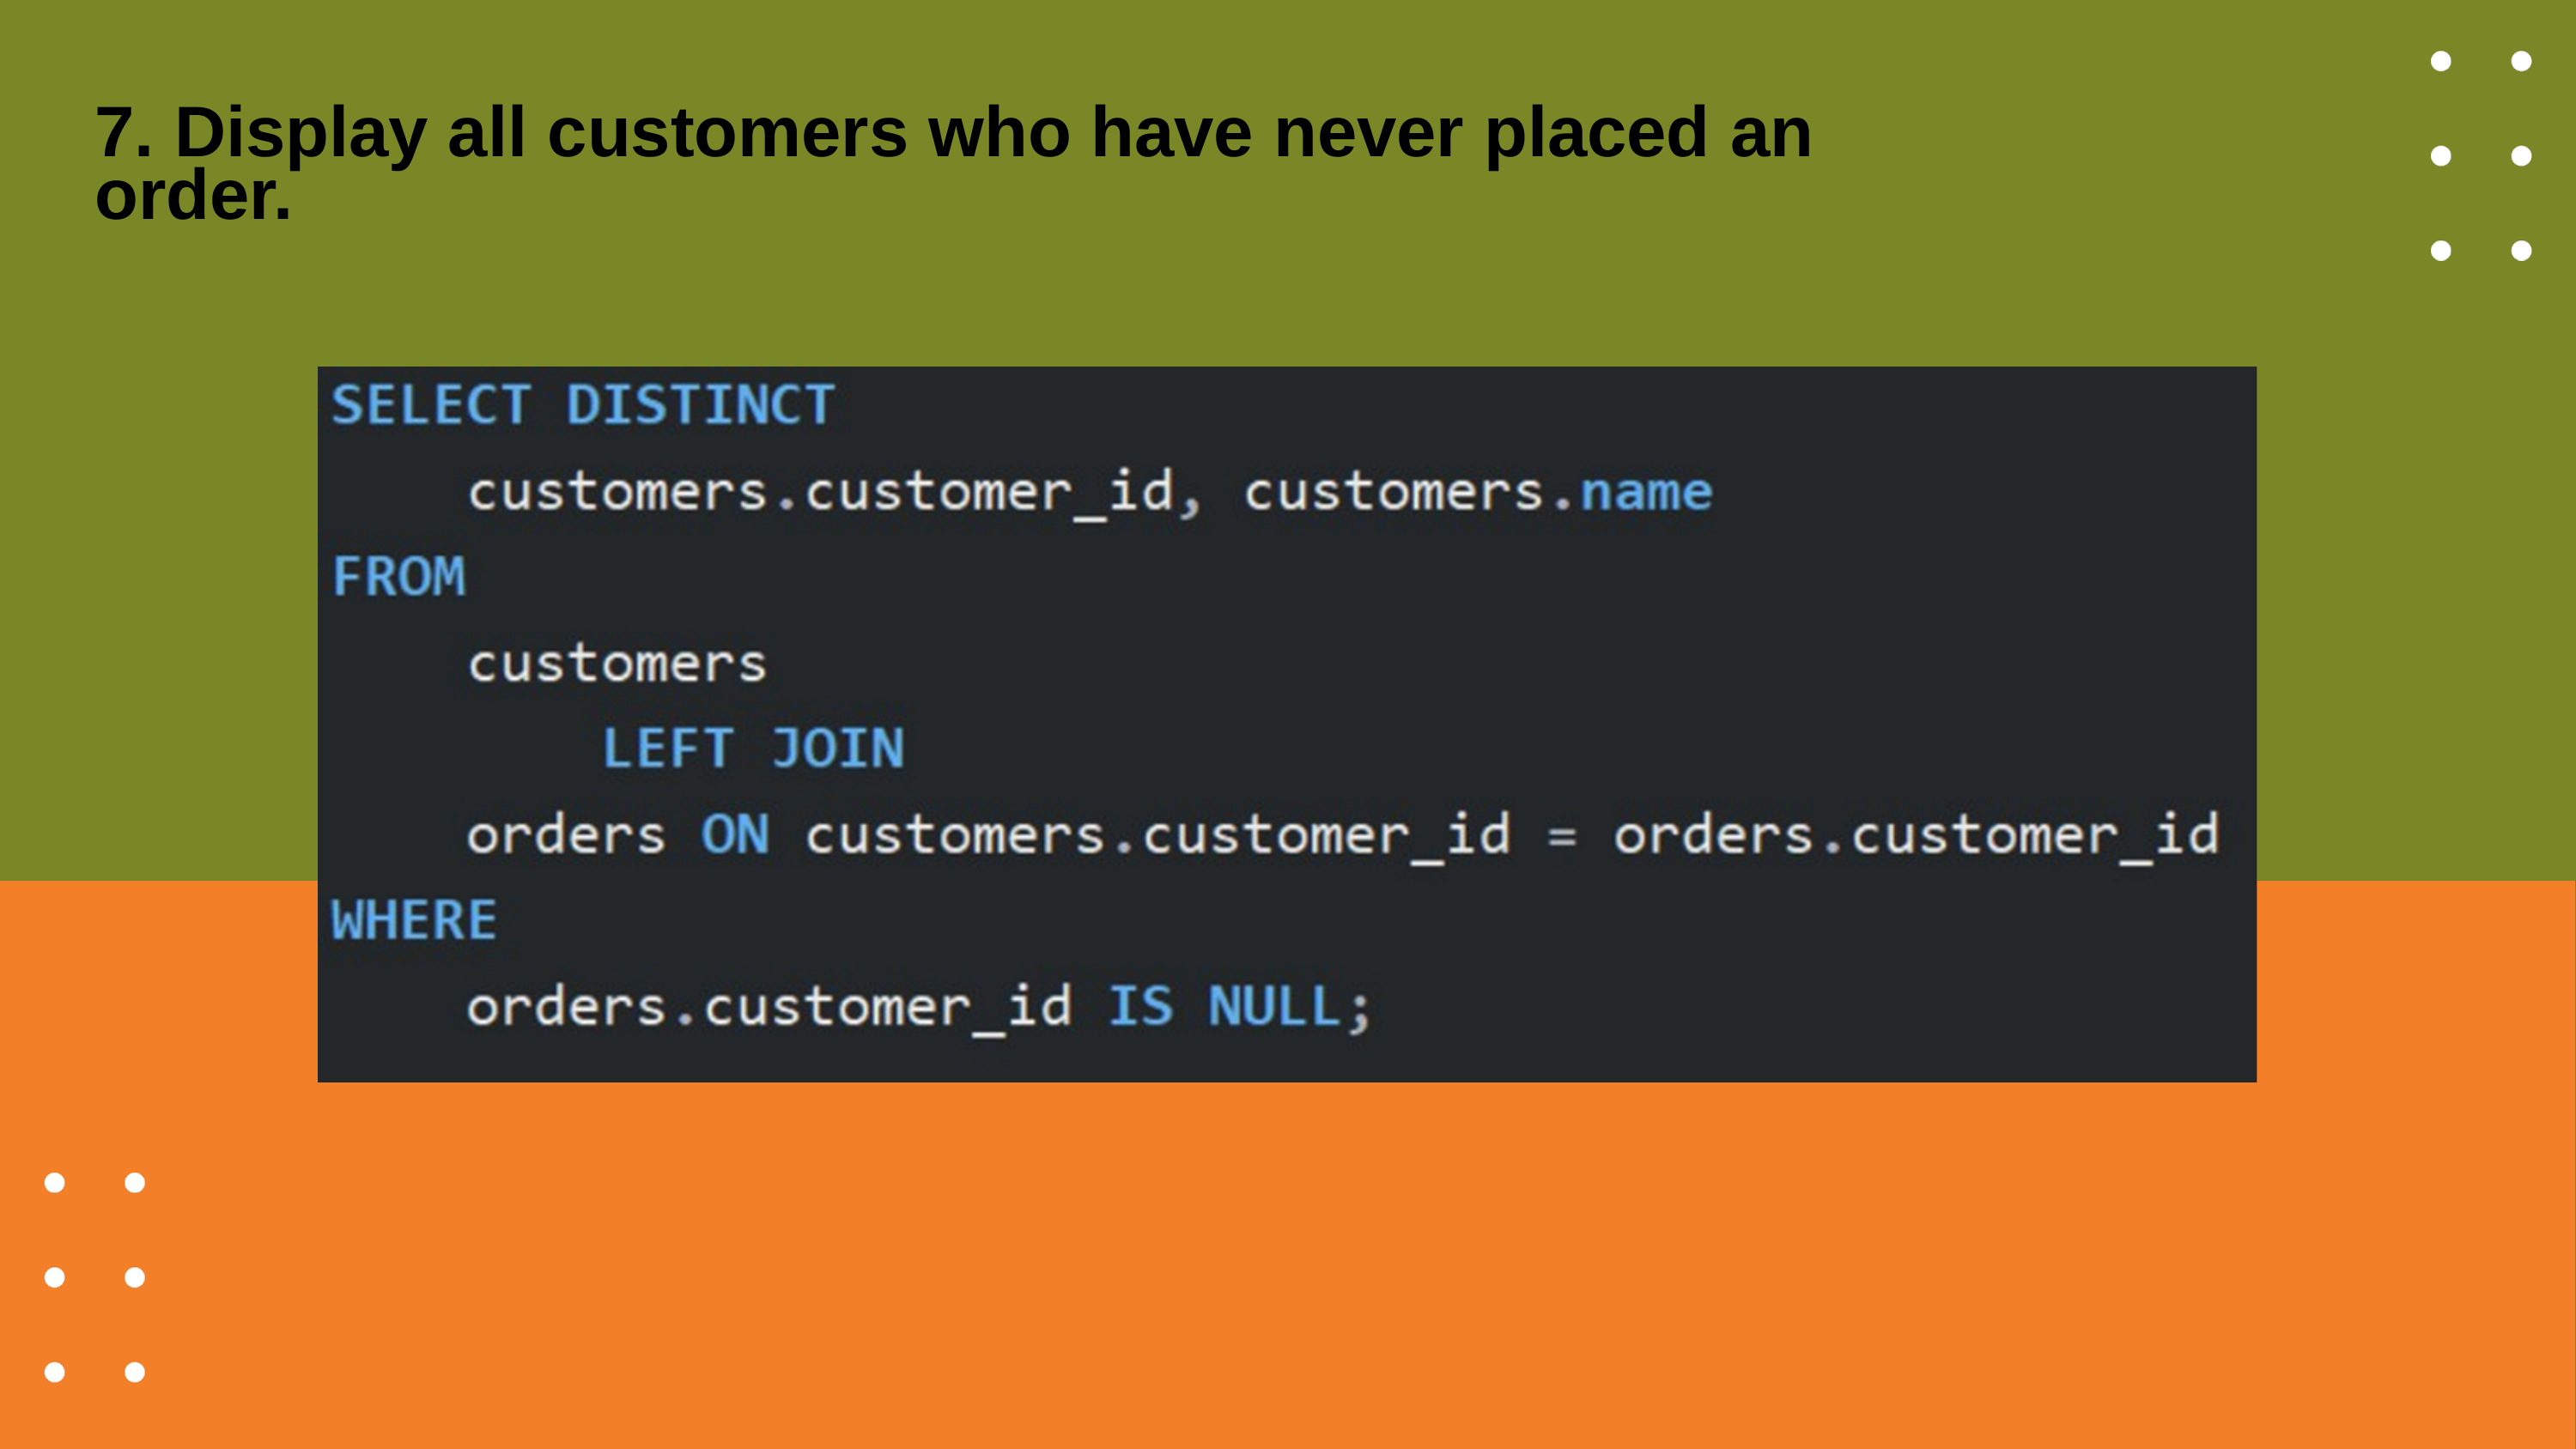

7. Display all customers who have never placed an order.